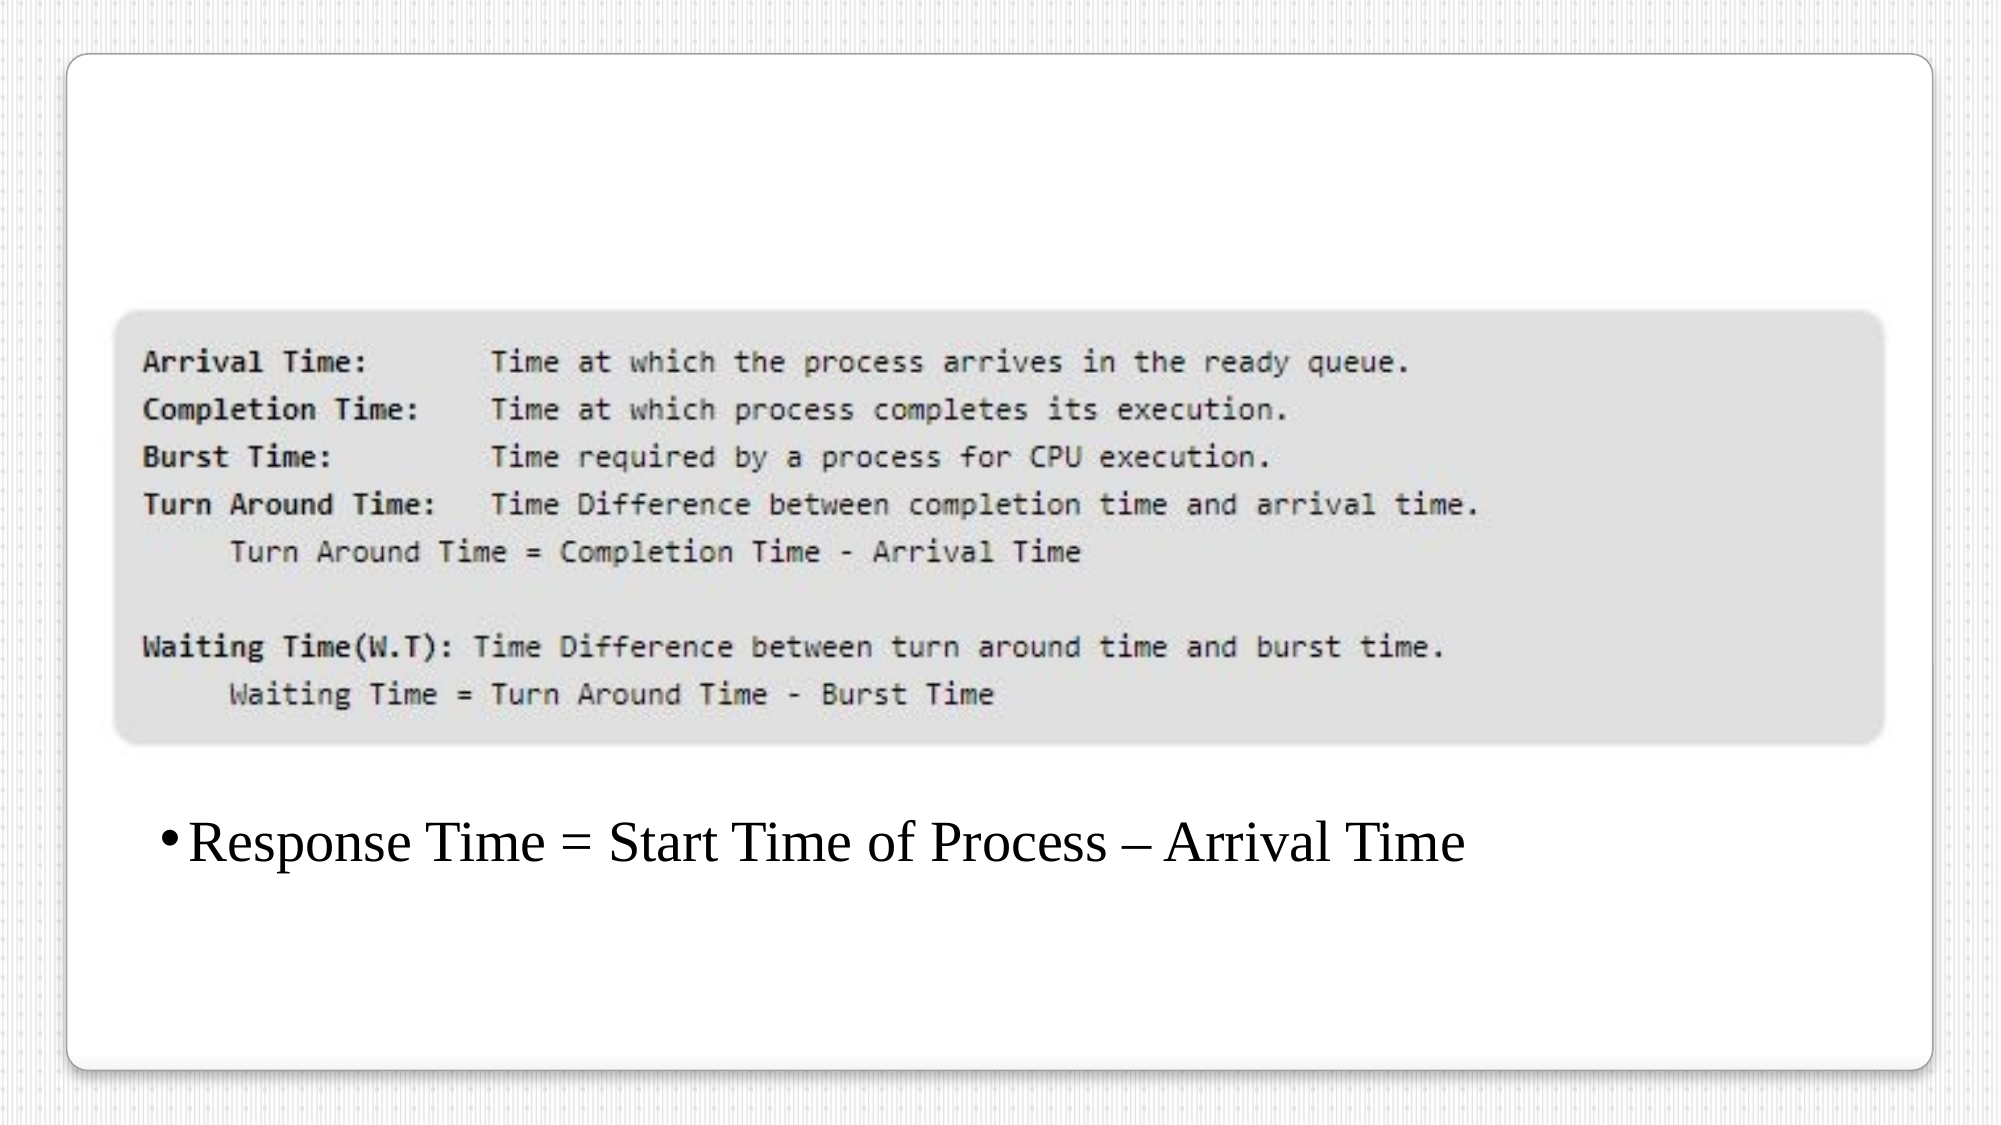

Response Time = Start Time of Process – Arrival Time